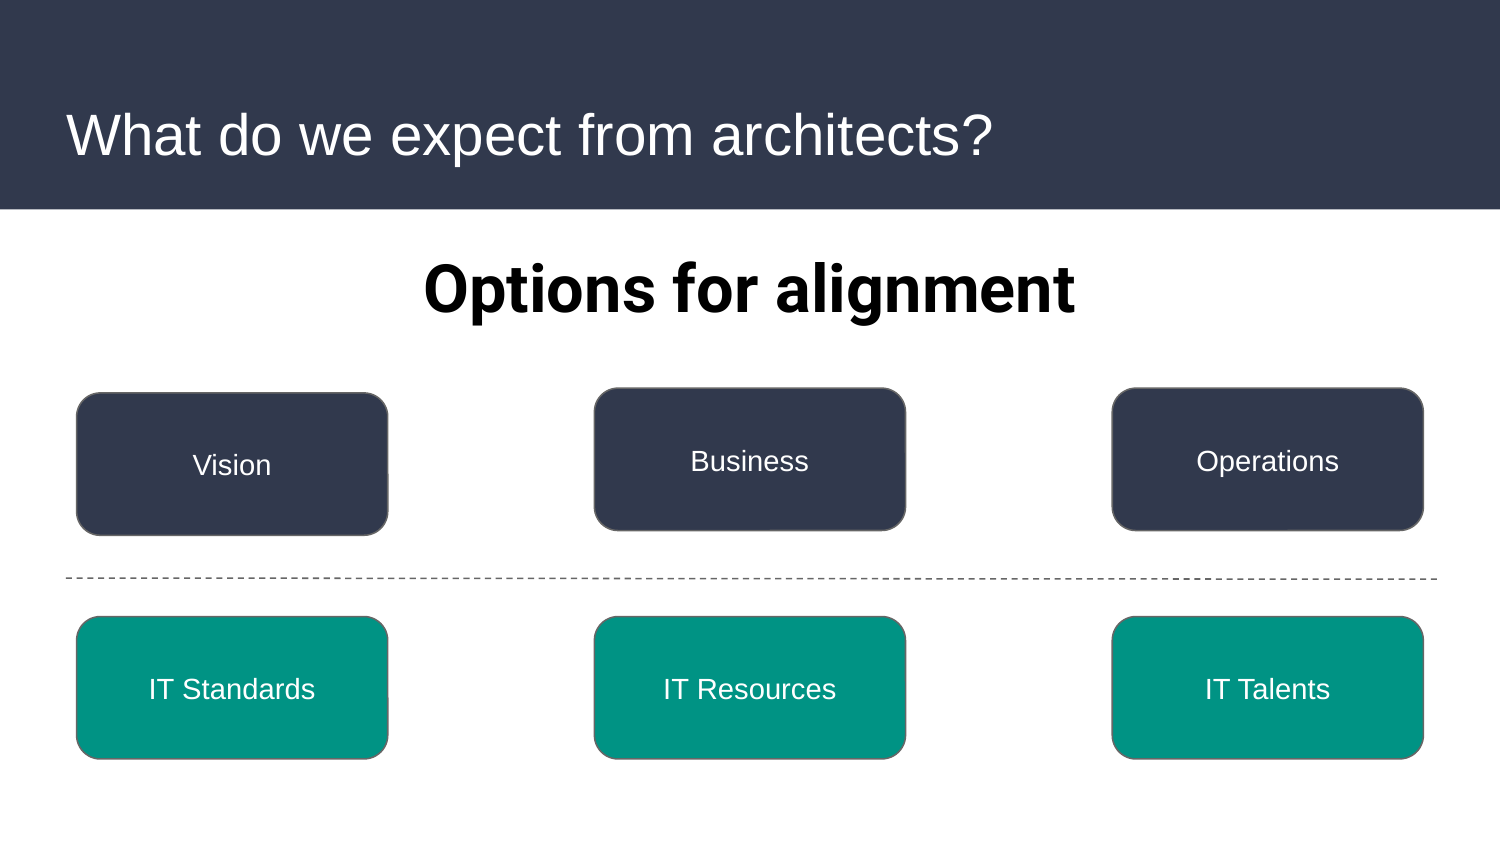

# What do we expect from architects?
Options for alignment
Business
Operations
Vision
IT Standards
IT Resources
IT Talents